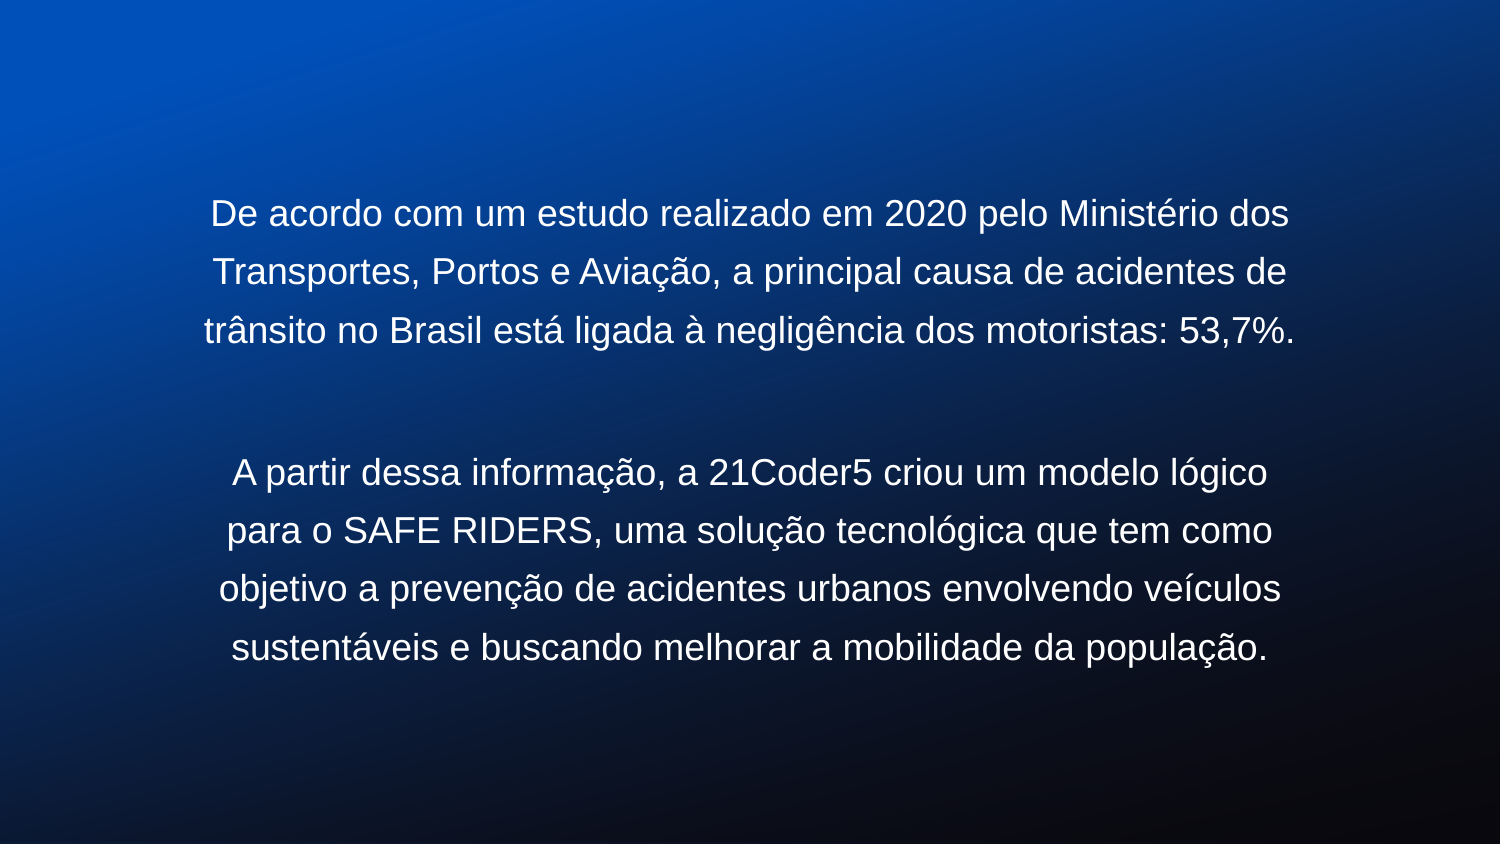

De acordo com um estudo realizado em 2020 pelo Ministério dos Transportes, Portos e Aviação, a principal causa de acidentes de trânsito no Brasil está ligada à negligência dos motoristas: 53,7%.
A partir dessa informação, a 21Coder5 criou um modelo lógico para o SAFE RIDERS, uma solução tecnológica que tem como objetivo a prevenção de acidentes urbanos envolvendo veículos sustentáveis e buscando melhorar a mobilidade da população.